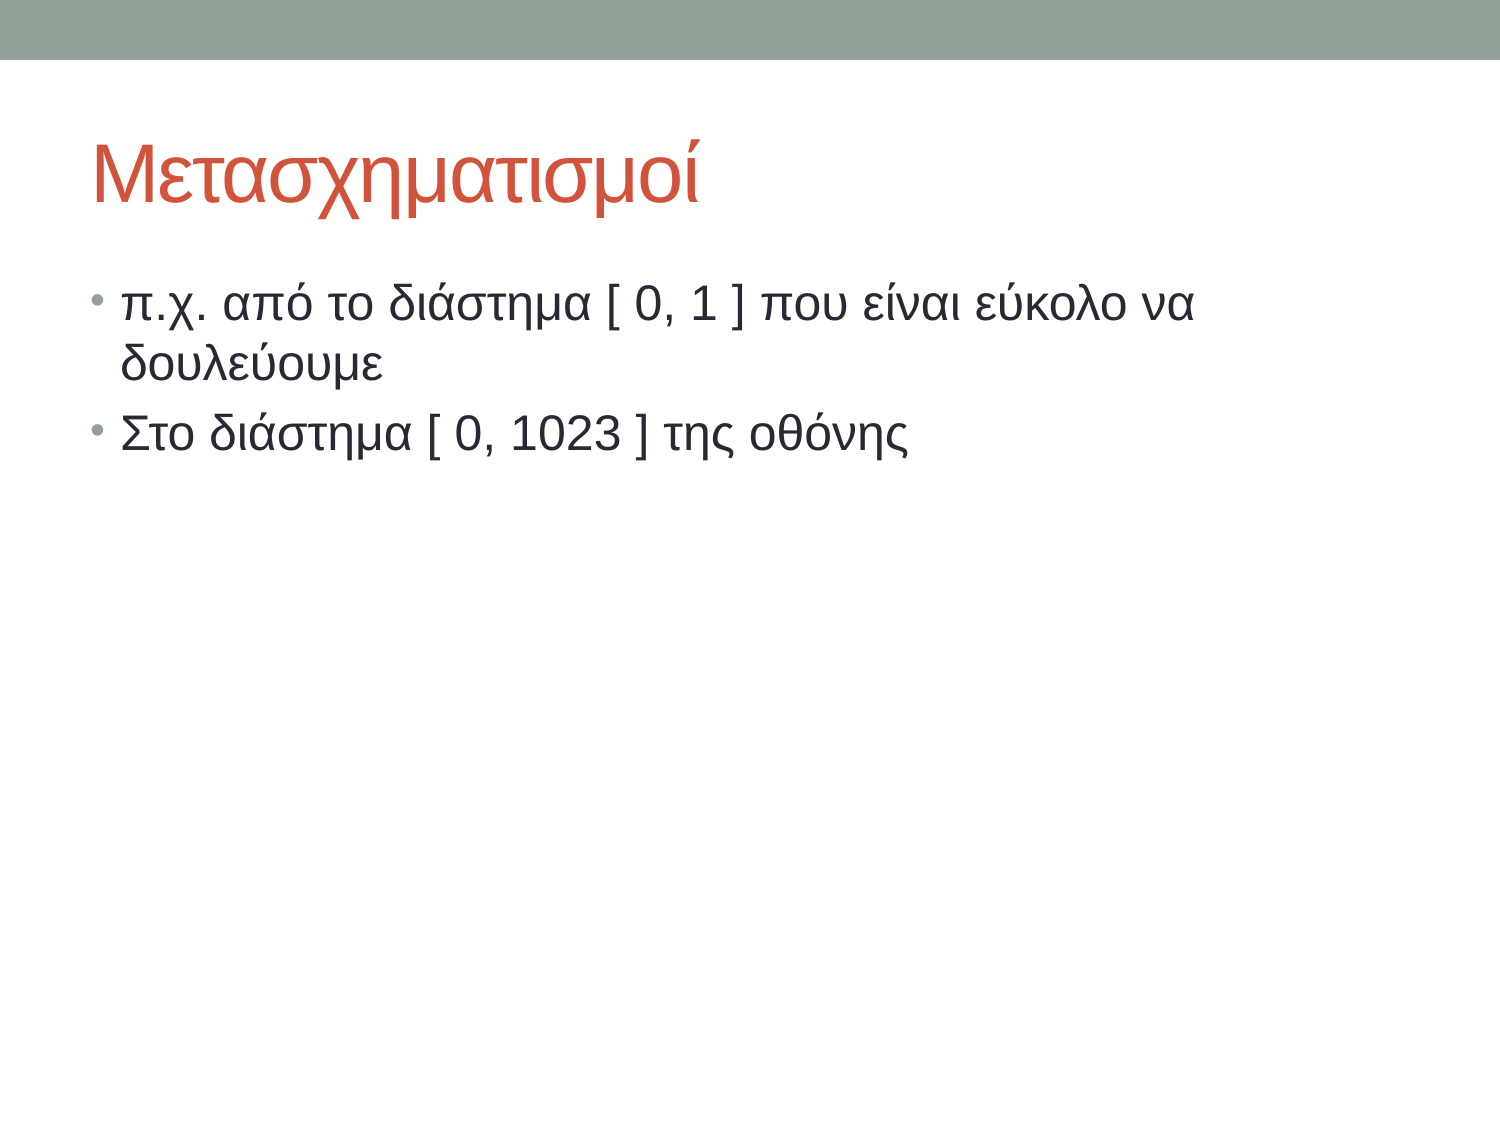

# Μετασχηματισμοί
π.χ. από το διάστημα [ 0, 1 ] που είναι εύκολο να δουλεύουμε
Στο διάστημα [ 0, 1023 ] της οθόνης